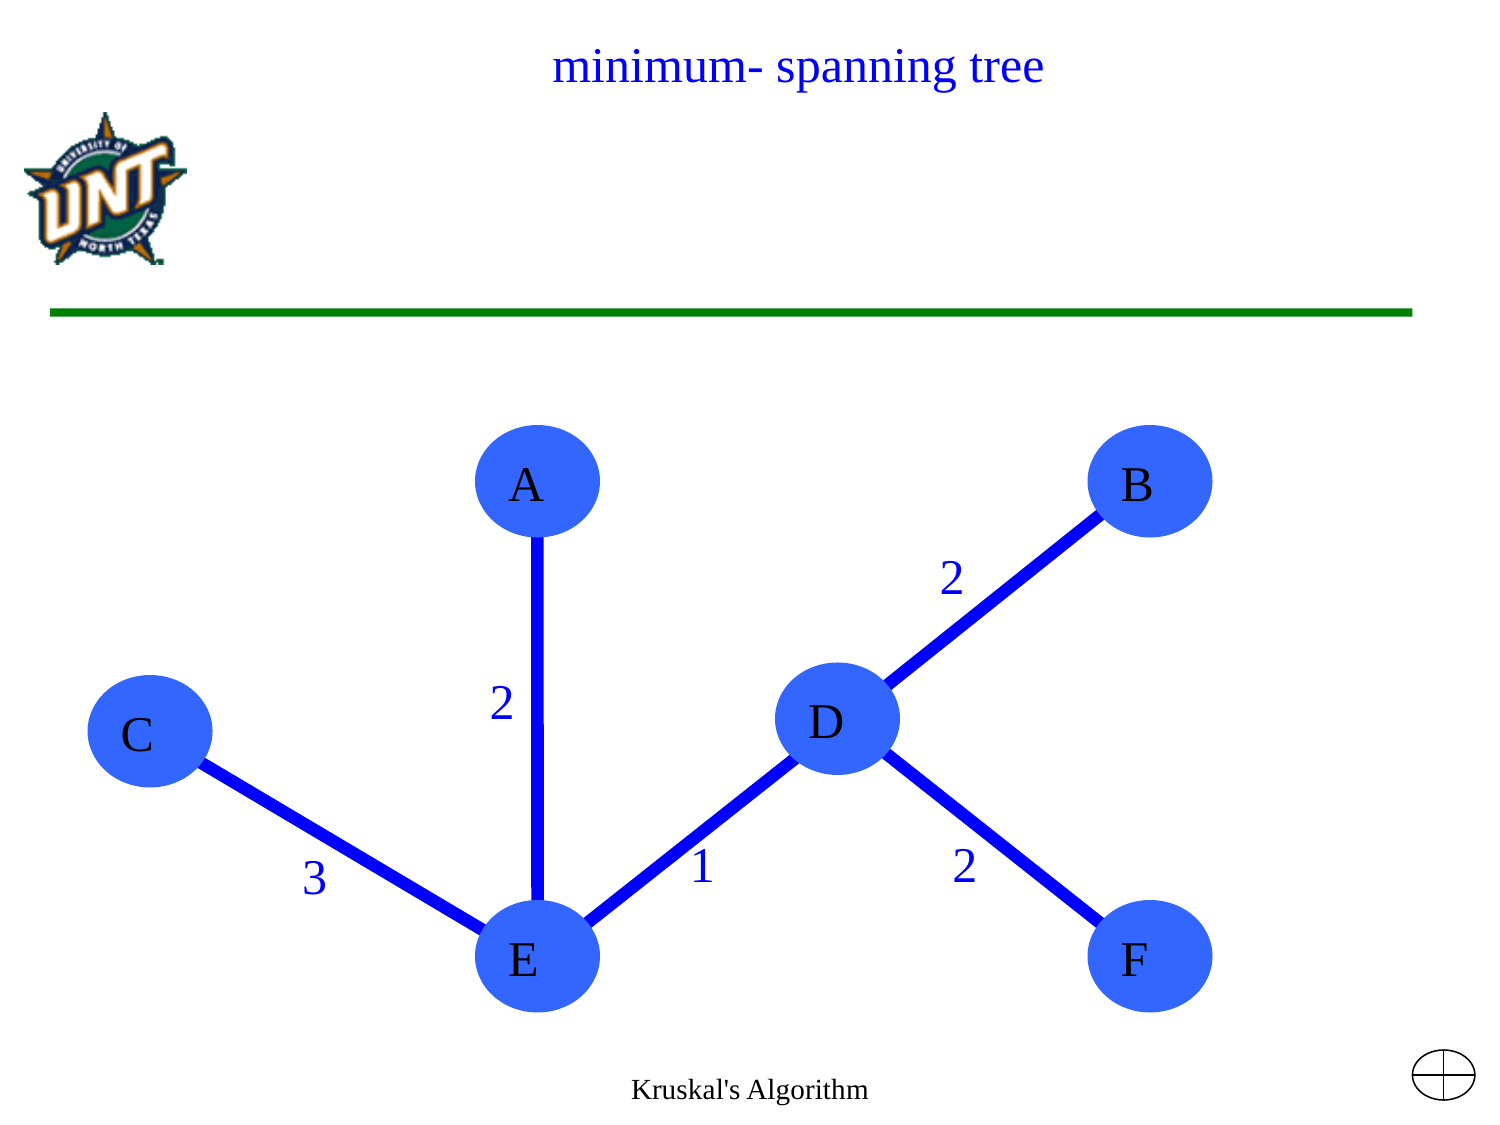

minimum- spanning tree
A
B

2
2
D
C

1
2
3
E
F
Kruskal's Algorithm